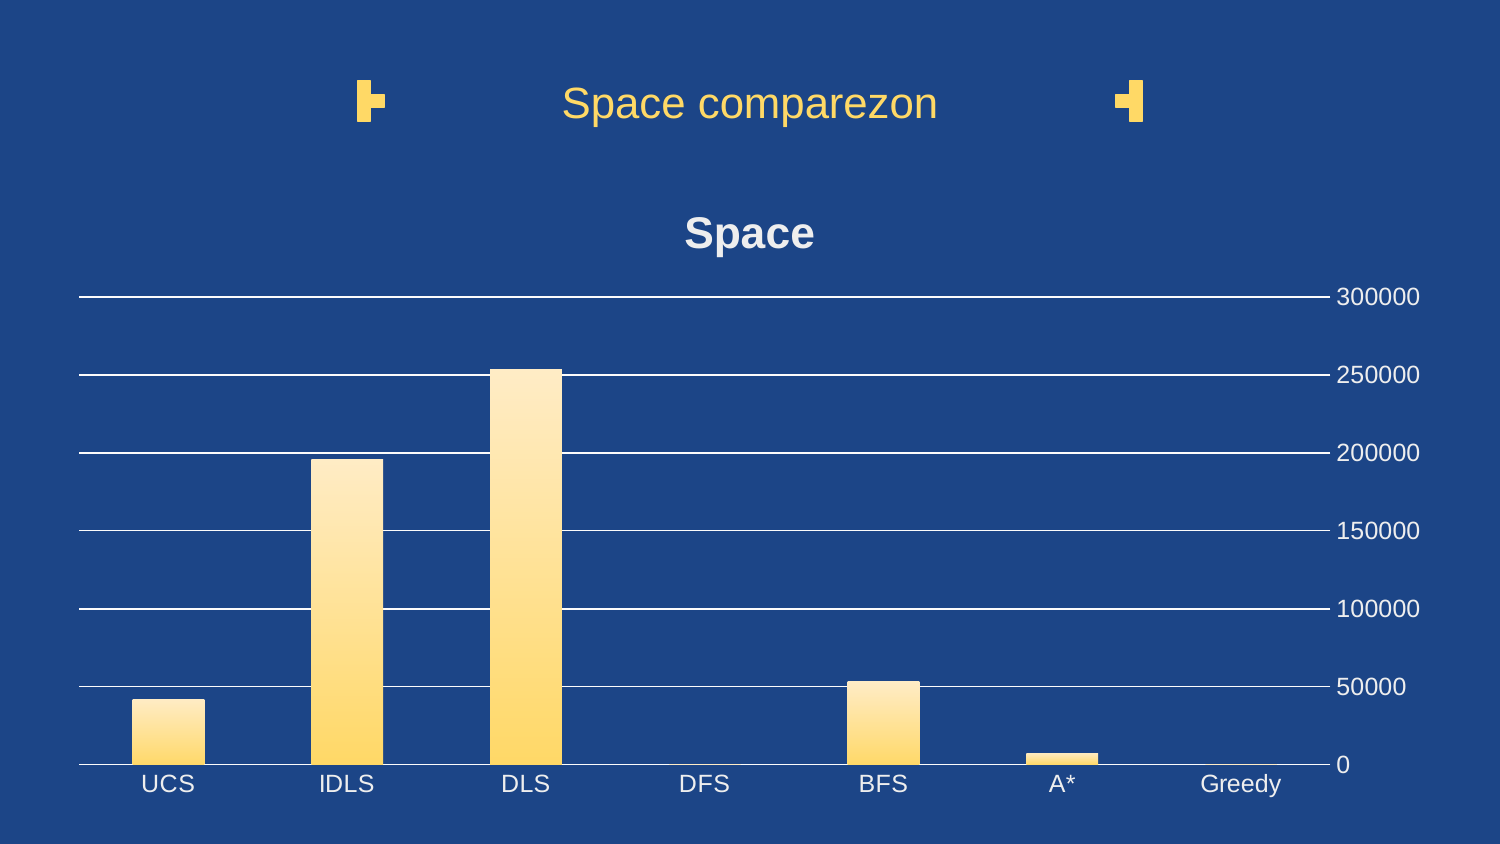

# Space comparezon

### Chart:

| Category | Space |
|---|---|
| Greedy | 19.0 |
| A* | 7279.0 |
| BFS | 53498.0 |
| DFS | 84.0 |
| DLS | 253298.0 |
| IDLS | 195831.0 |
| UCS | 42030.0 |